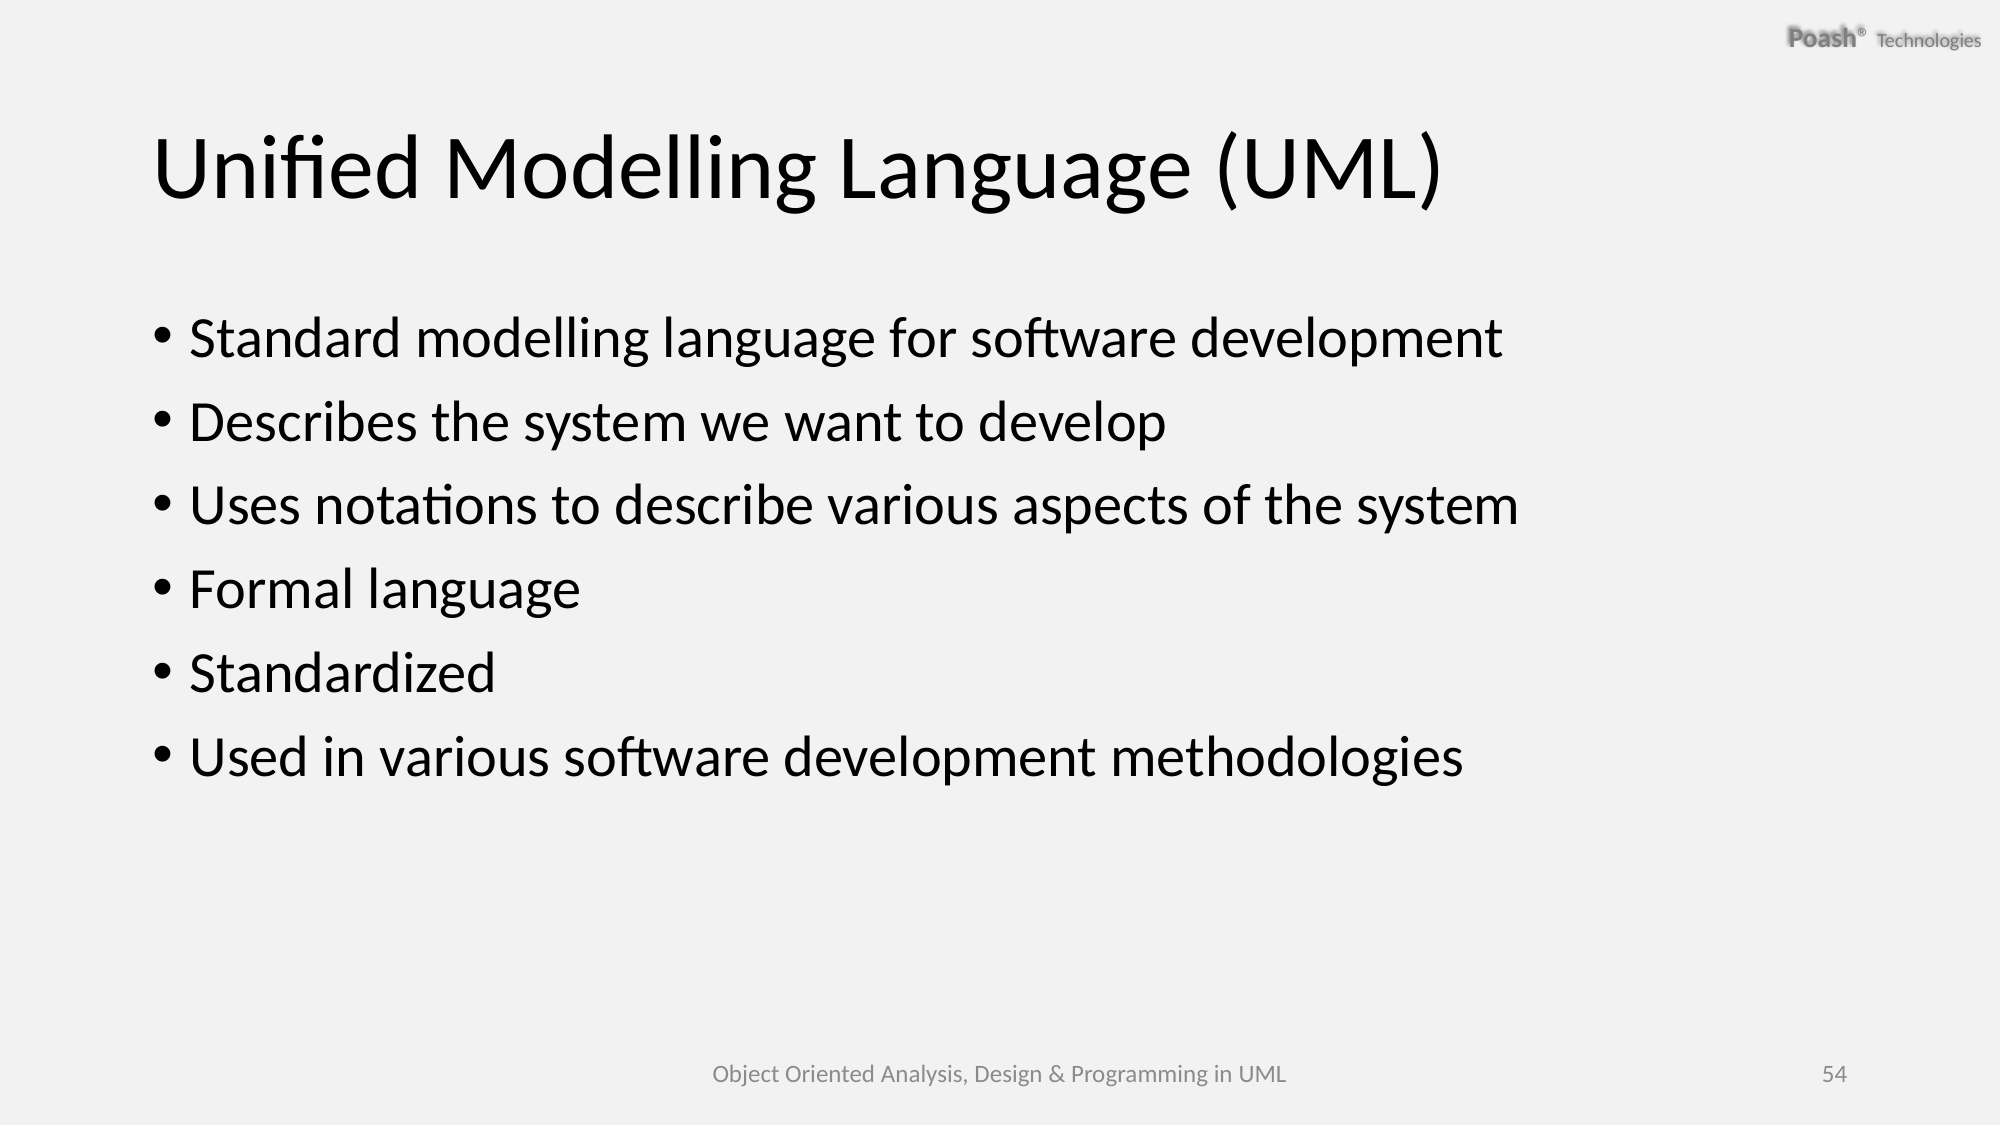

# Unified Modelling Language (UML)
Standard modelling language for software development
Describes the system we want to develop
Uses notations to describe various aspects of the system
Formal language
Standardized
Used in various software development methodologies
Object Oriented Analysis, Design & Programming in UML
54